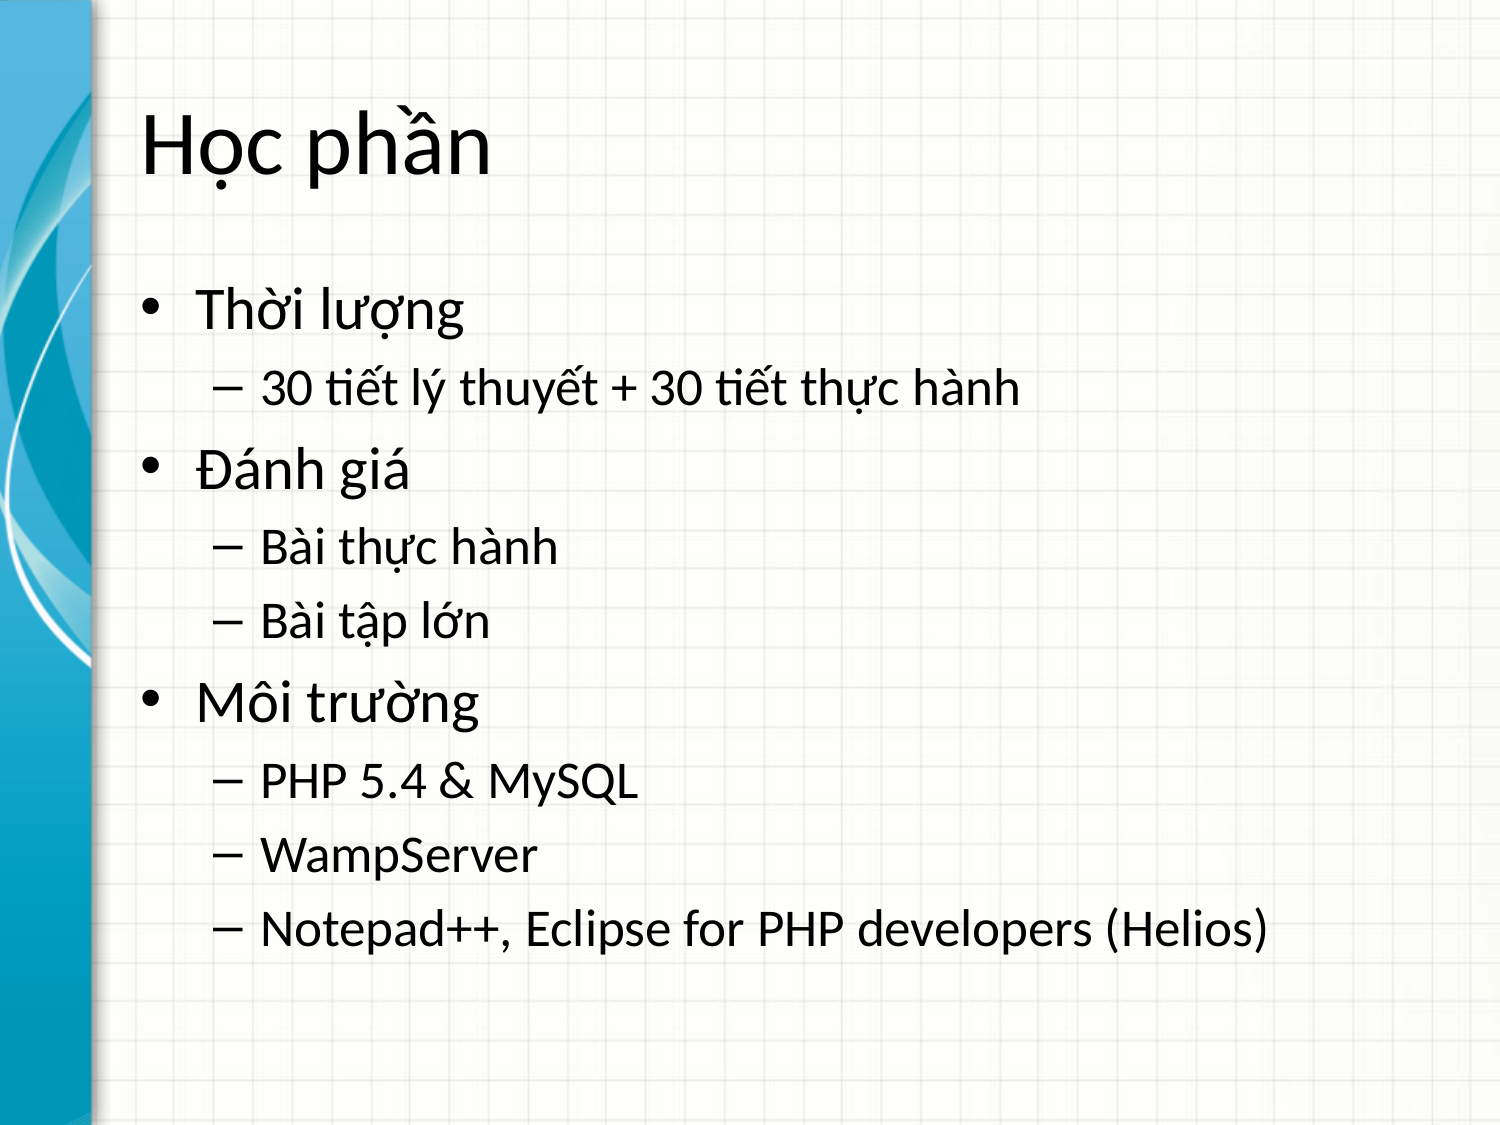

# Học phần
Thời lượng
30 tiết lý thuyết + 30 tiết thực hành
Đánh giá
Bài thực hành
Bài tập lớn
Môi trường
PHP 5.4 & MySQL
WampServer
Notepad++, Eclipse for PHP developers (Helios)